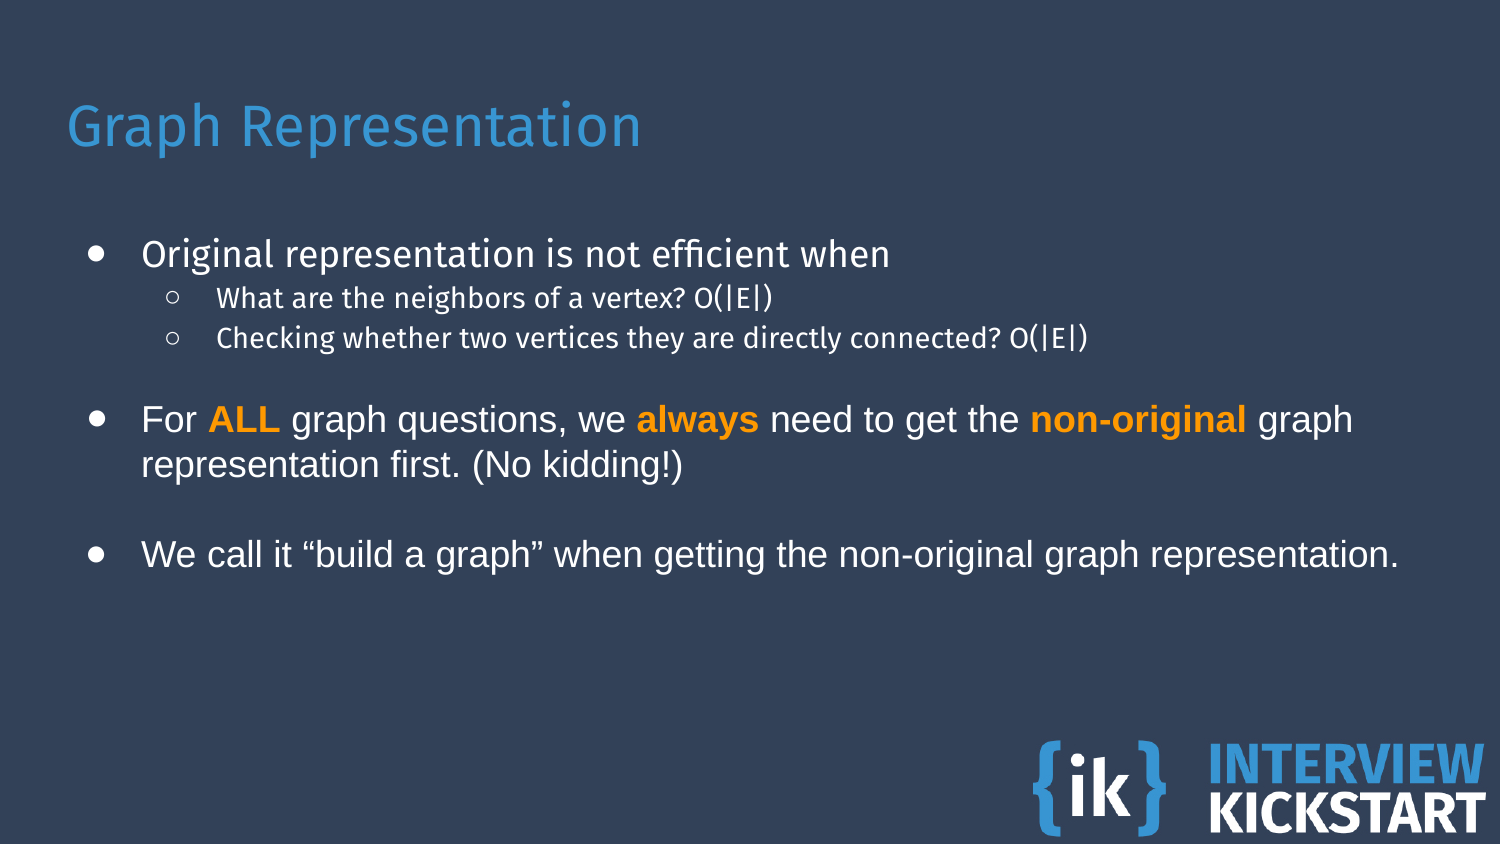

# Graph Representation
Original representation is not efficient when
What are the neighbors of a vertex? O(|E|)
Checking whether two vertices they are directly connected? O(|E|)
For ALL graph questions, we always need to get the non-original graph representation first. (No kidding!)
We call it “build a graph” when getting the non-original graph representation.